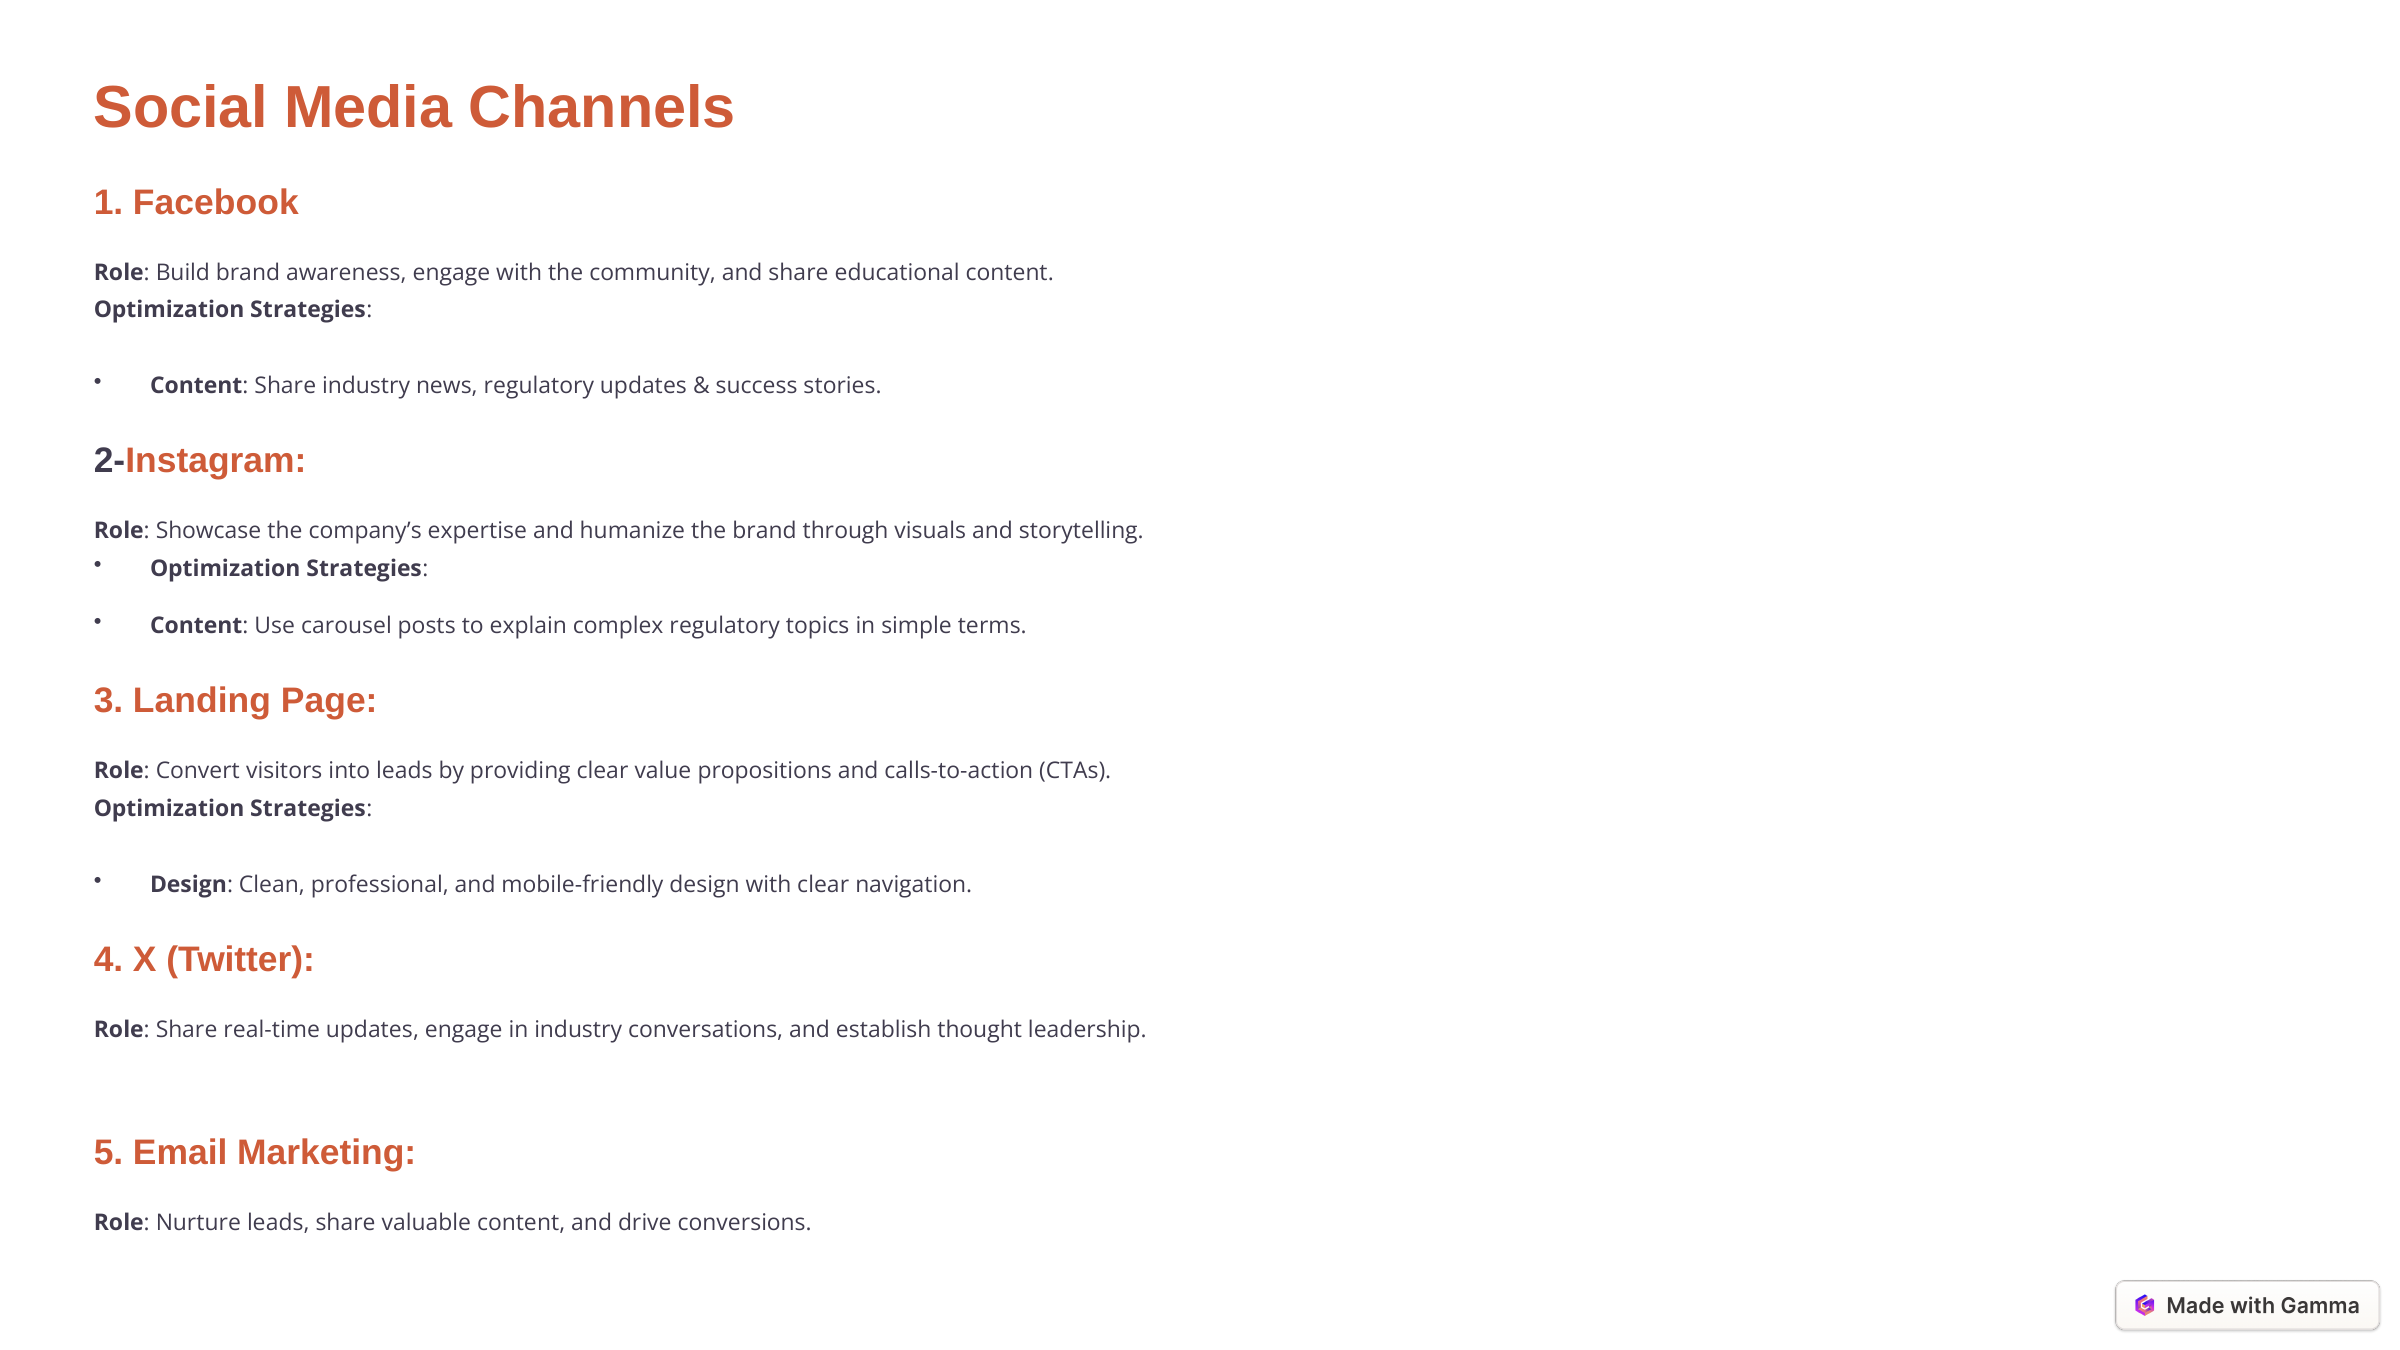

Social Media Channels
1. Facebook
Role: Build brand awareness, engage with the community, and share educational content.
Optimization Strategies:
Content: Share industry news, regulatory updates & success stories.
2-Instagram:
Role: Showcase the company’s expertise and humanize the brand through visuals and storytelling.
Optimization Strategies:
Content: Use carousel posts to explain complex regulatory topics in simple terms.
3. Landing Page:
Role: Convert visitors into leads by providing clear value propositions and calls-to-action (CTAs).
Optimization Strategies:
Design: Clean, professional, and mobile-friendly design with clear navigation.
4. X (Twitter):
Role: Share real-time updates, engage in industry conversations, and establish thought leadership.

5. Email Marketing:
Role: Nurture leads, share valuable content, and drive conversions.